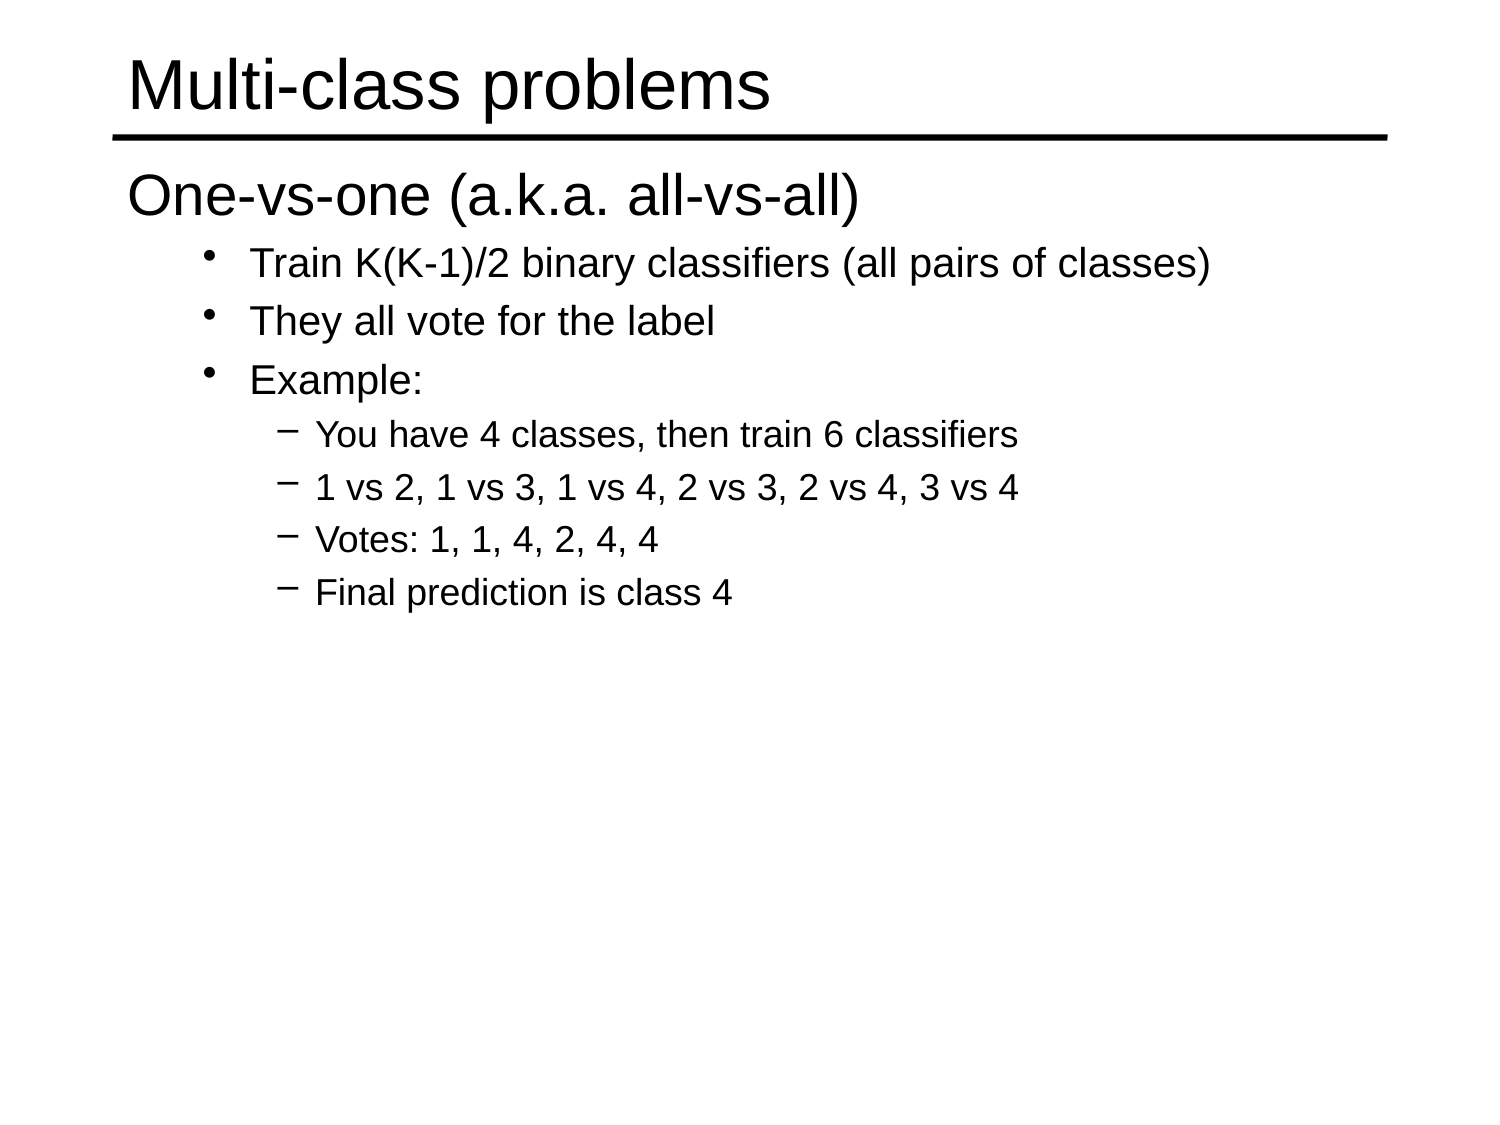

# Multi-class problems
One-vs-one (a.k.a. all-vs-all)
Train K(K-1)/2 binary classifiers (all pairs of classes)
They all vote for the label
Example:
You have 4 classes, then train 6 classifiers
1 vs 2, 1 vs 3, 1 vs 4, 2 vs 3, 2 vs 4, 3 vs 4
Votes: 1, 1, 4, 2, 4, 4
Final prediction is class 4